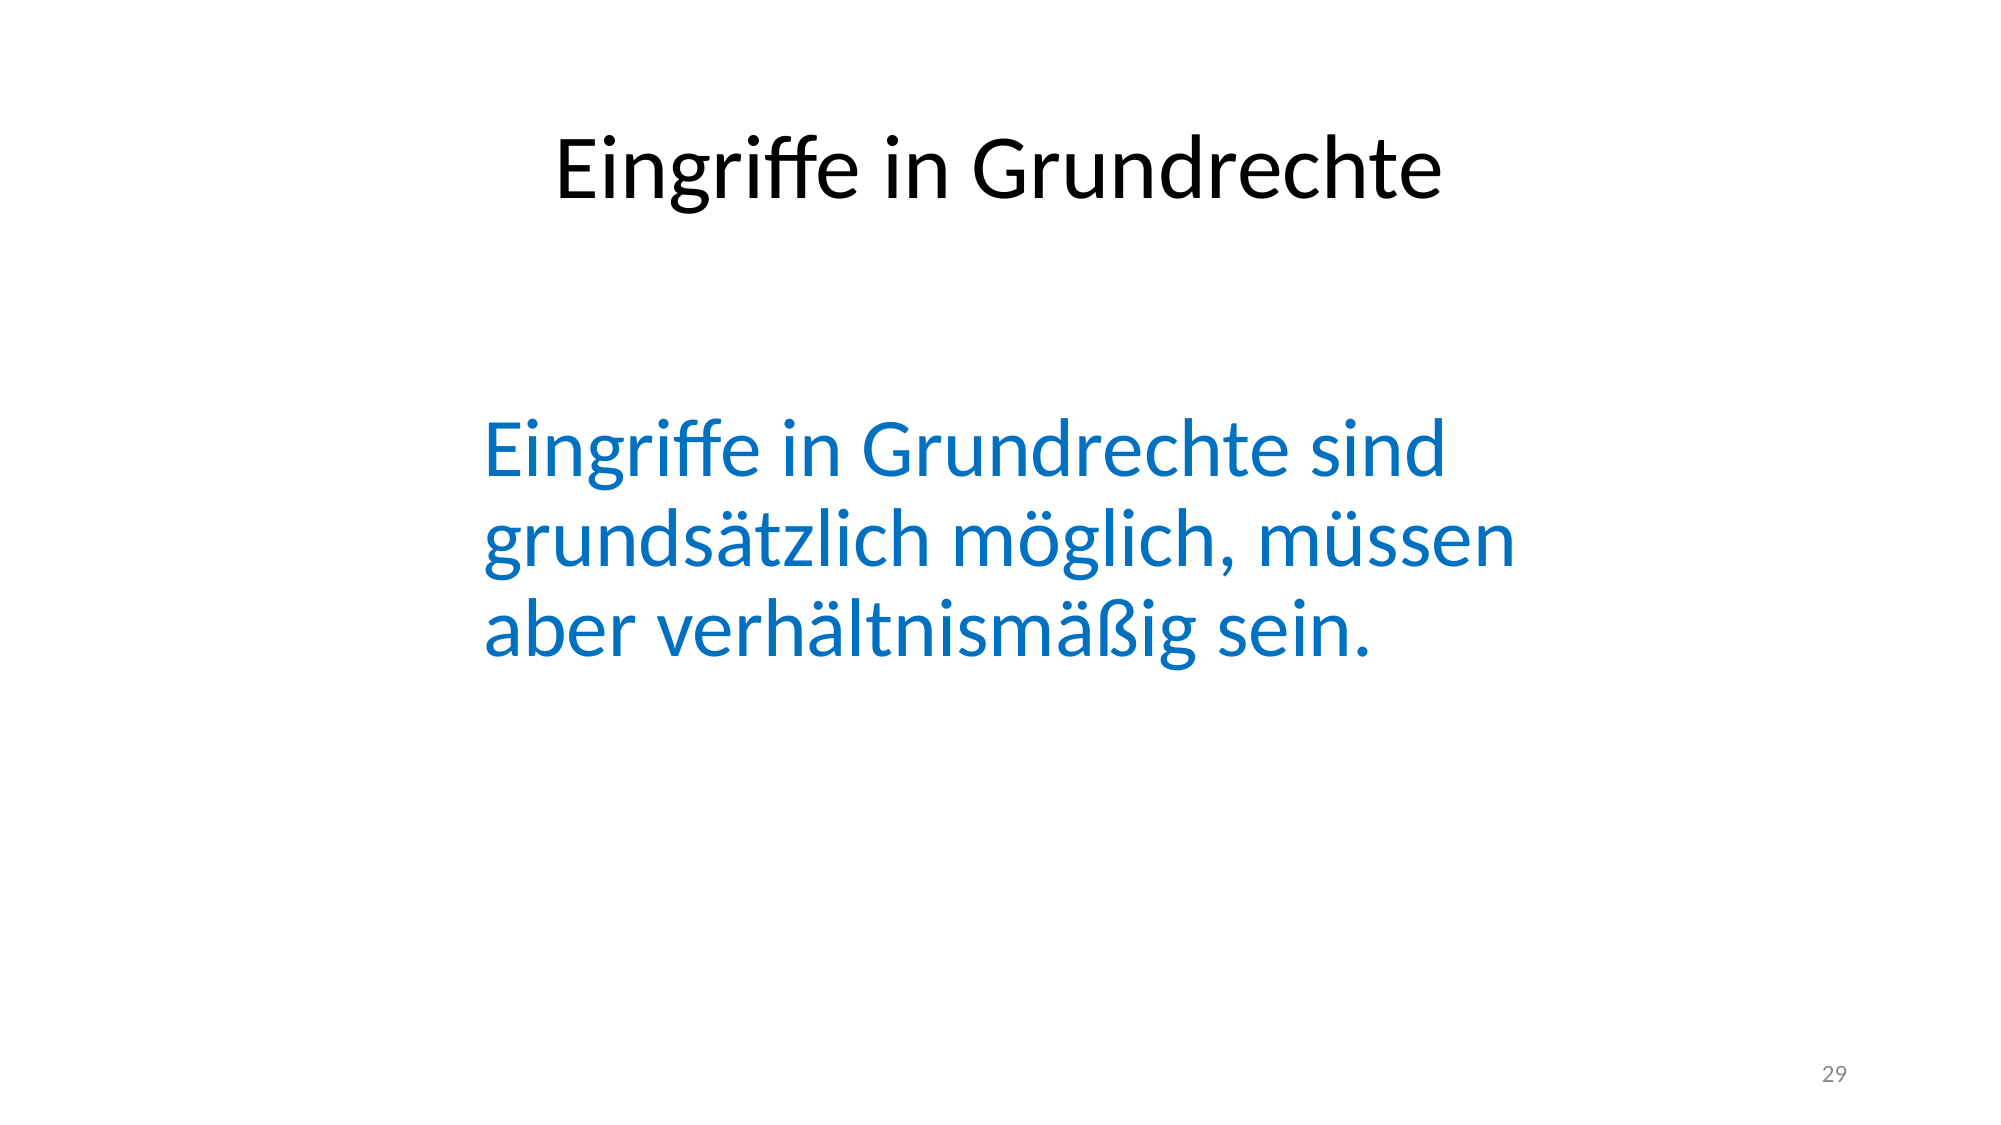

# Eingriffe in Grundrechte
Eingriffe in Grundrechte sind grundsätzlich möglich, müssen aber verhältnismäßig sein.
29